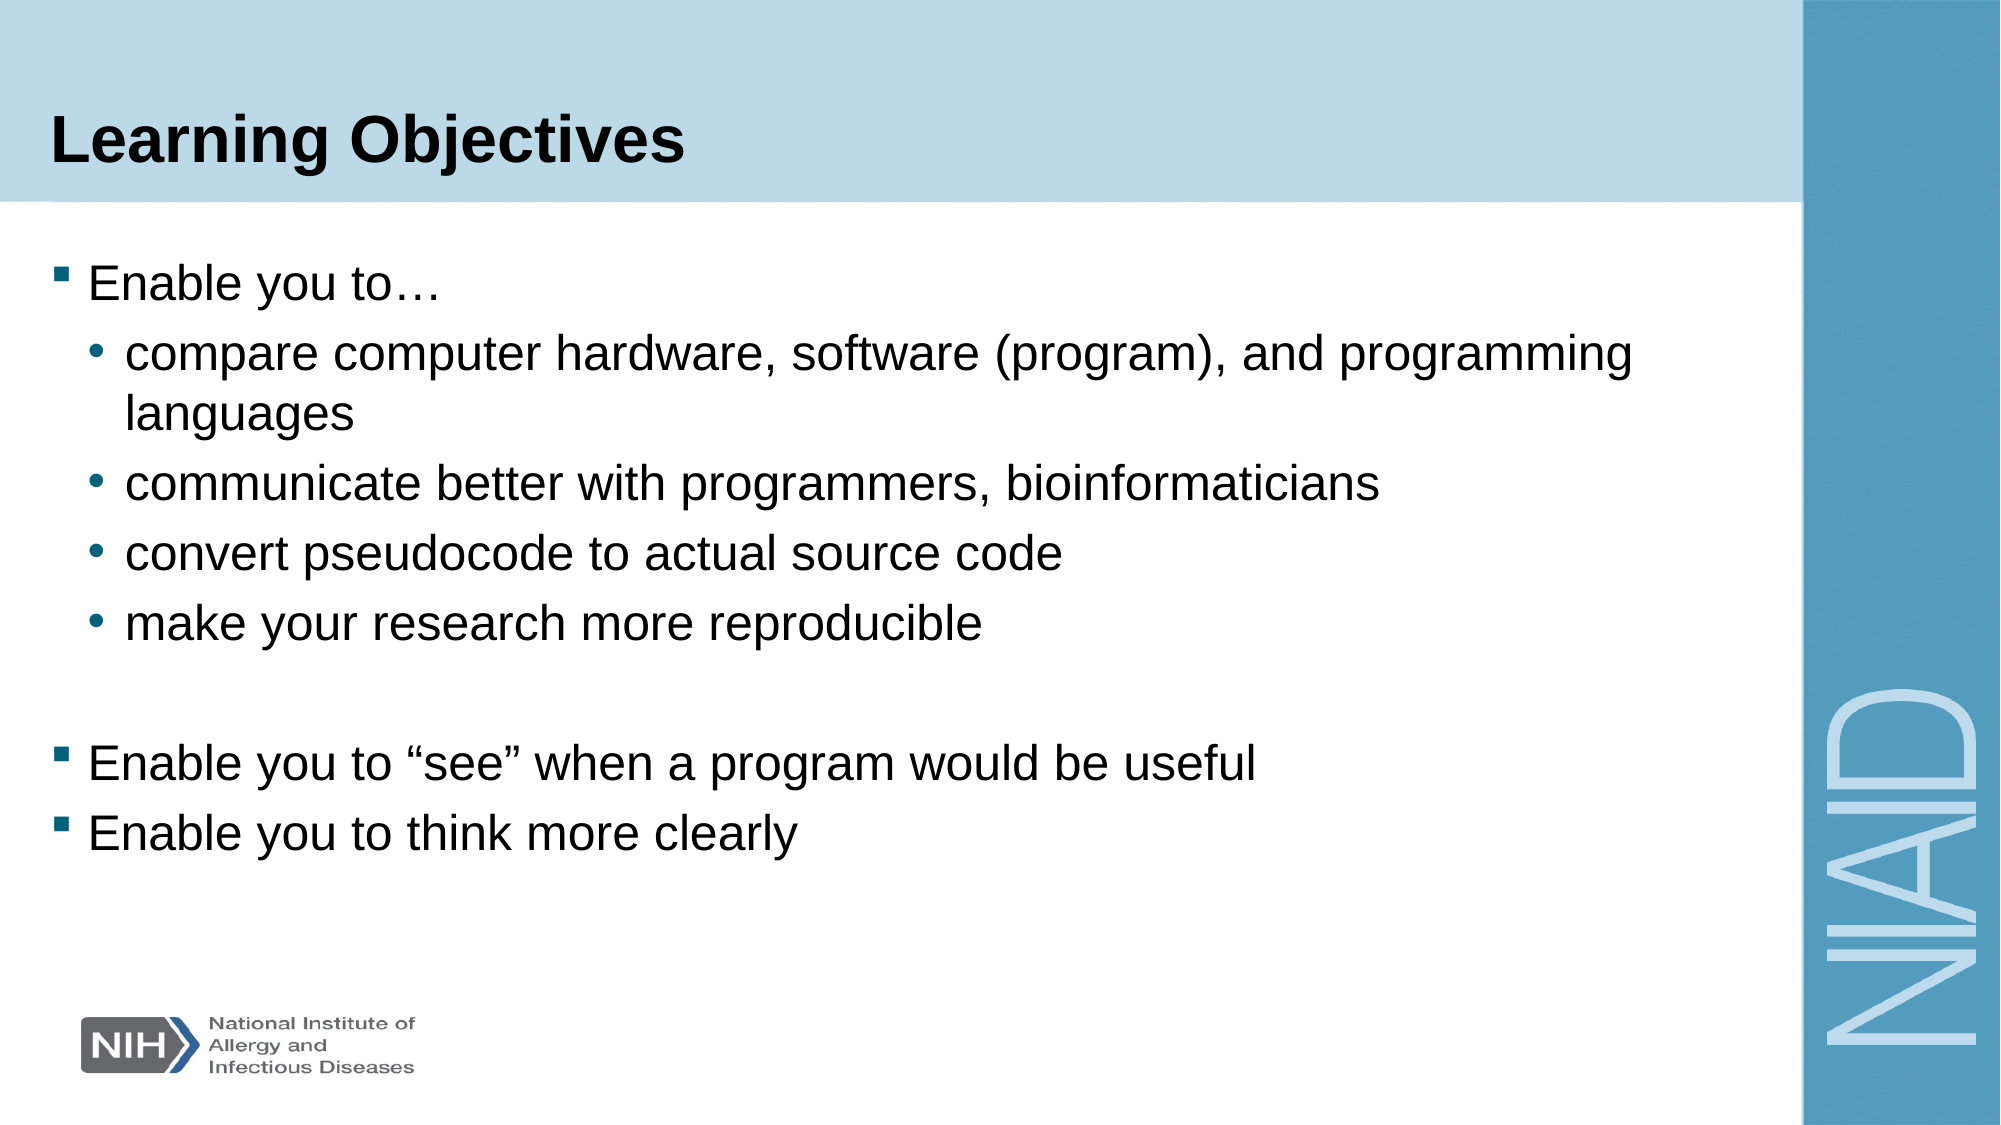

# Learning Objectives
Enable you to…
compare computer hardware, software (program), and programming languages
communicate better with programmers, bioinformaticians
convert pseudocode to actual source code
make your research more reproducible

Enable you to “see” when a program would be useful
Enable you to think more clearly